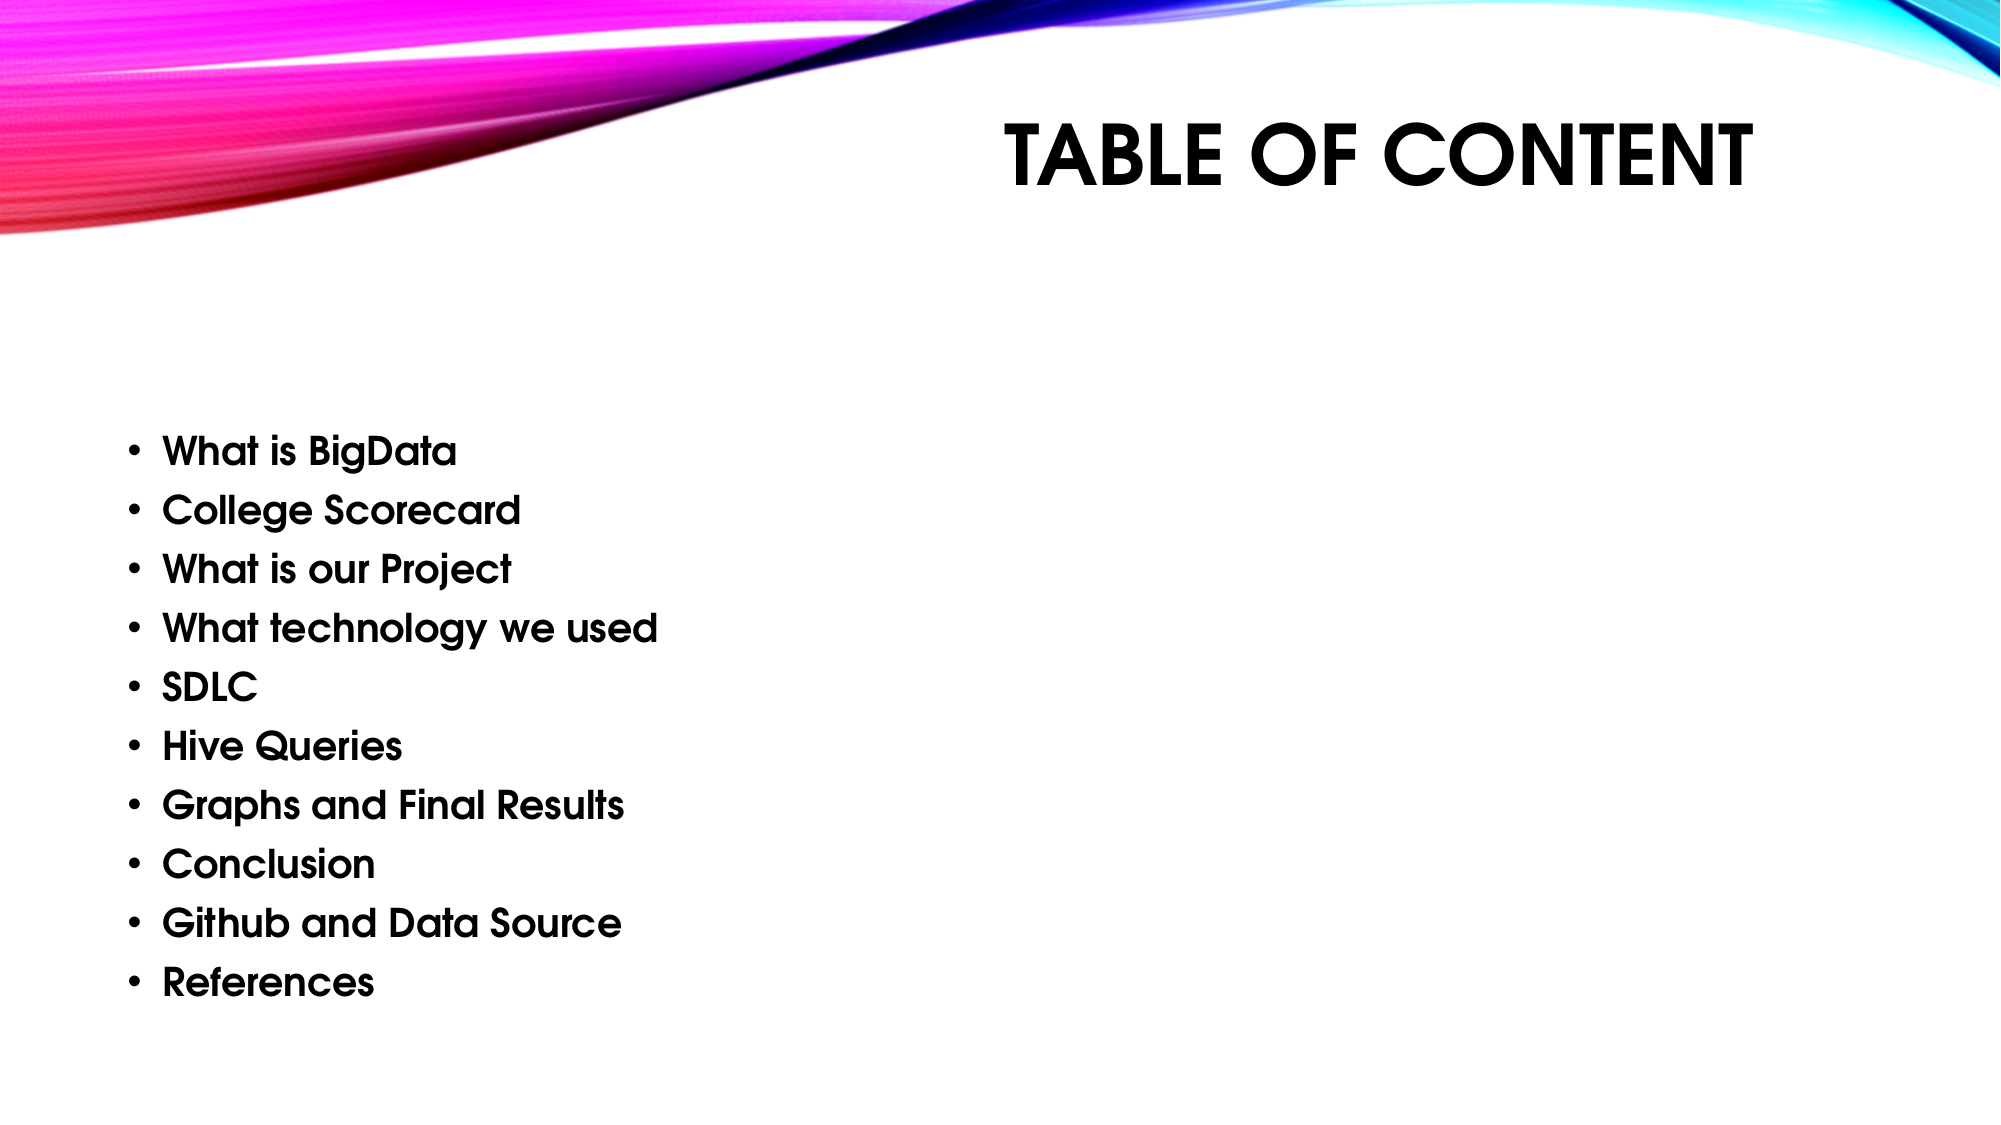

# Table of content

What is BigData
College Scorecard
What is our Project
What technology we used
SDLC
Hive Queries
Graphs and Final Results
Conclusion
Github and Data Source
References